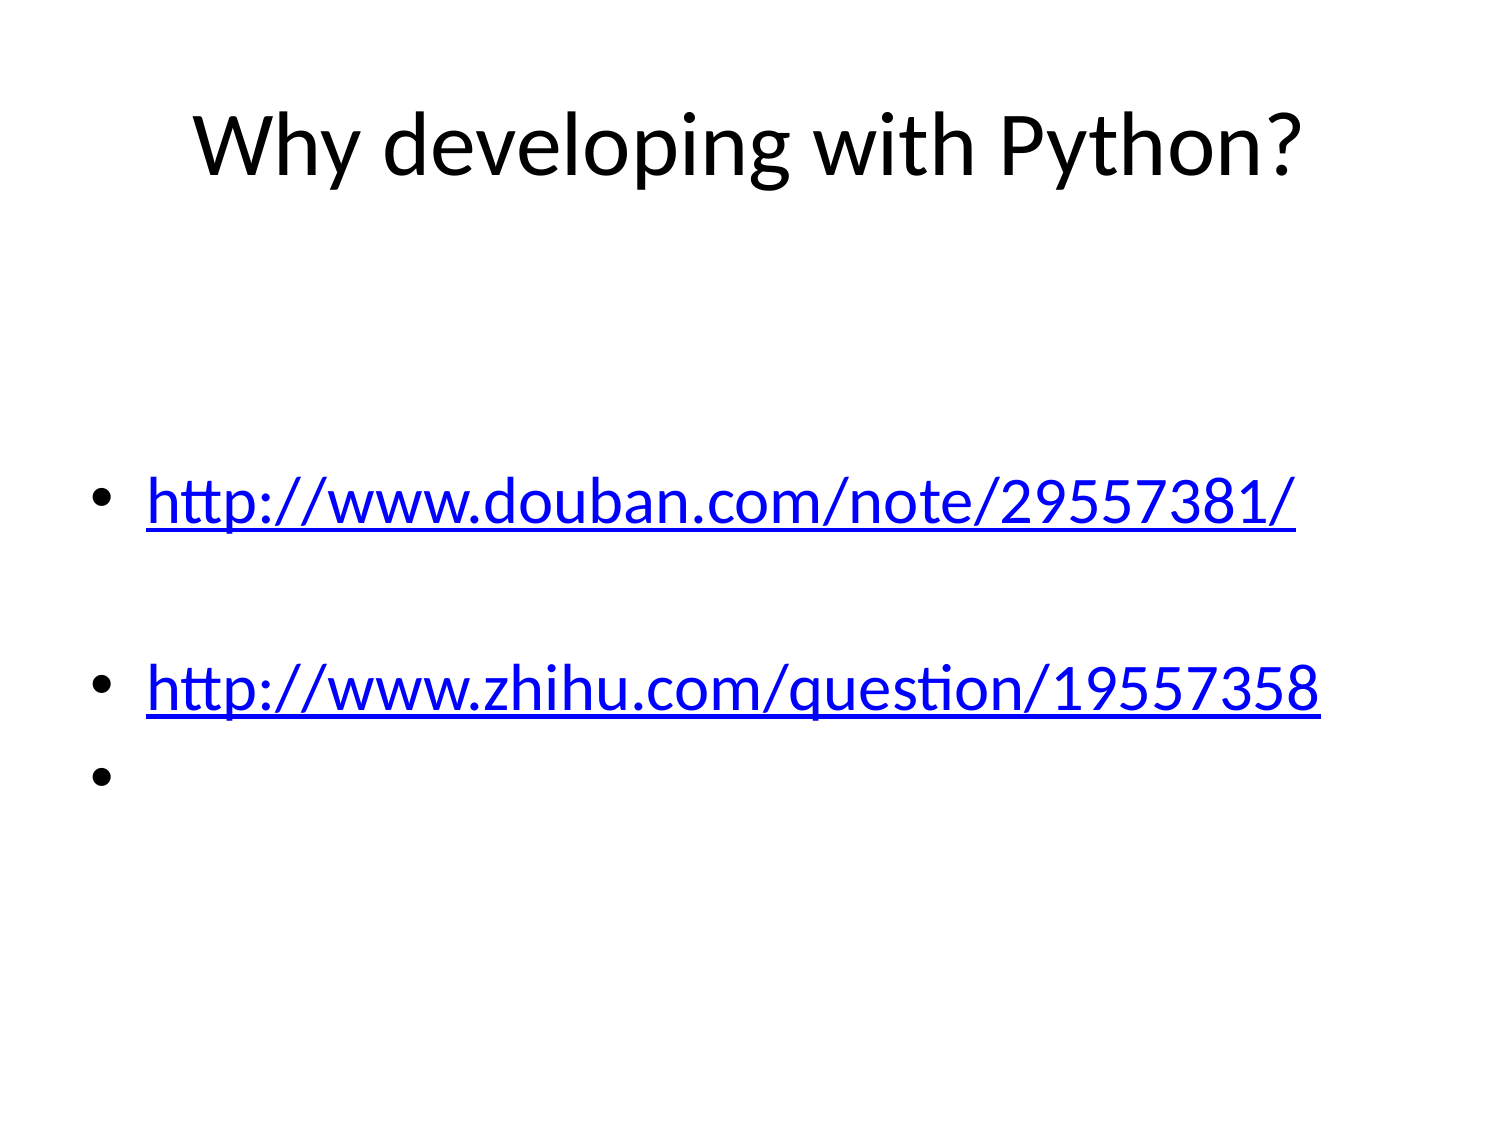

# Why developing with Python?

http://www.douban.com/note/29557381/

http://www.zhihu.com/question/19557358